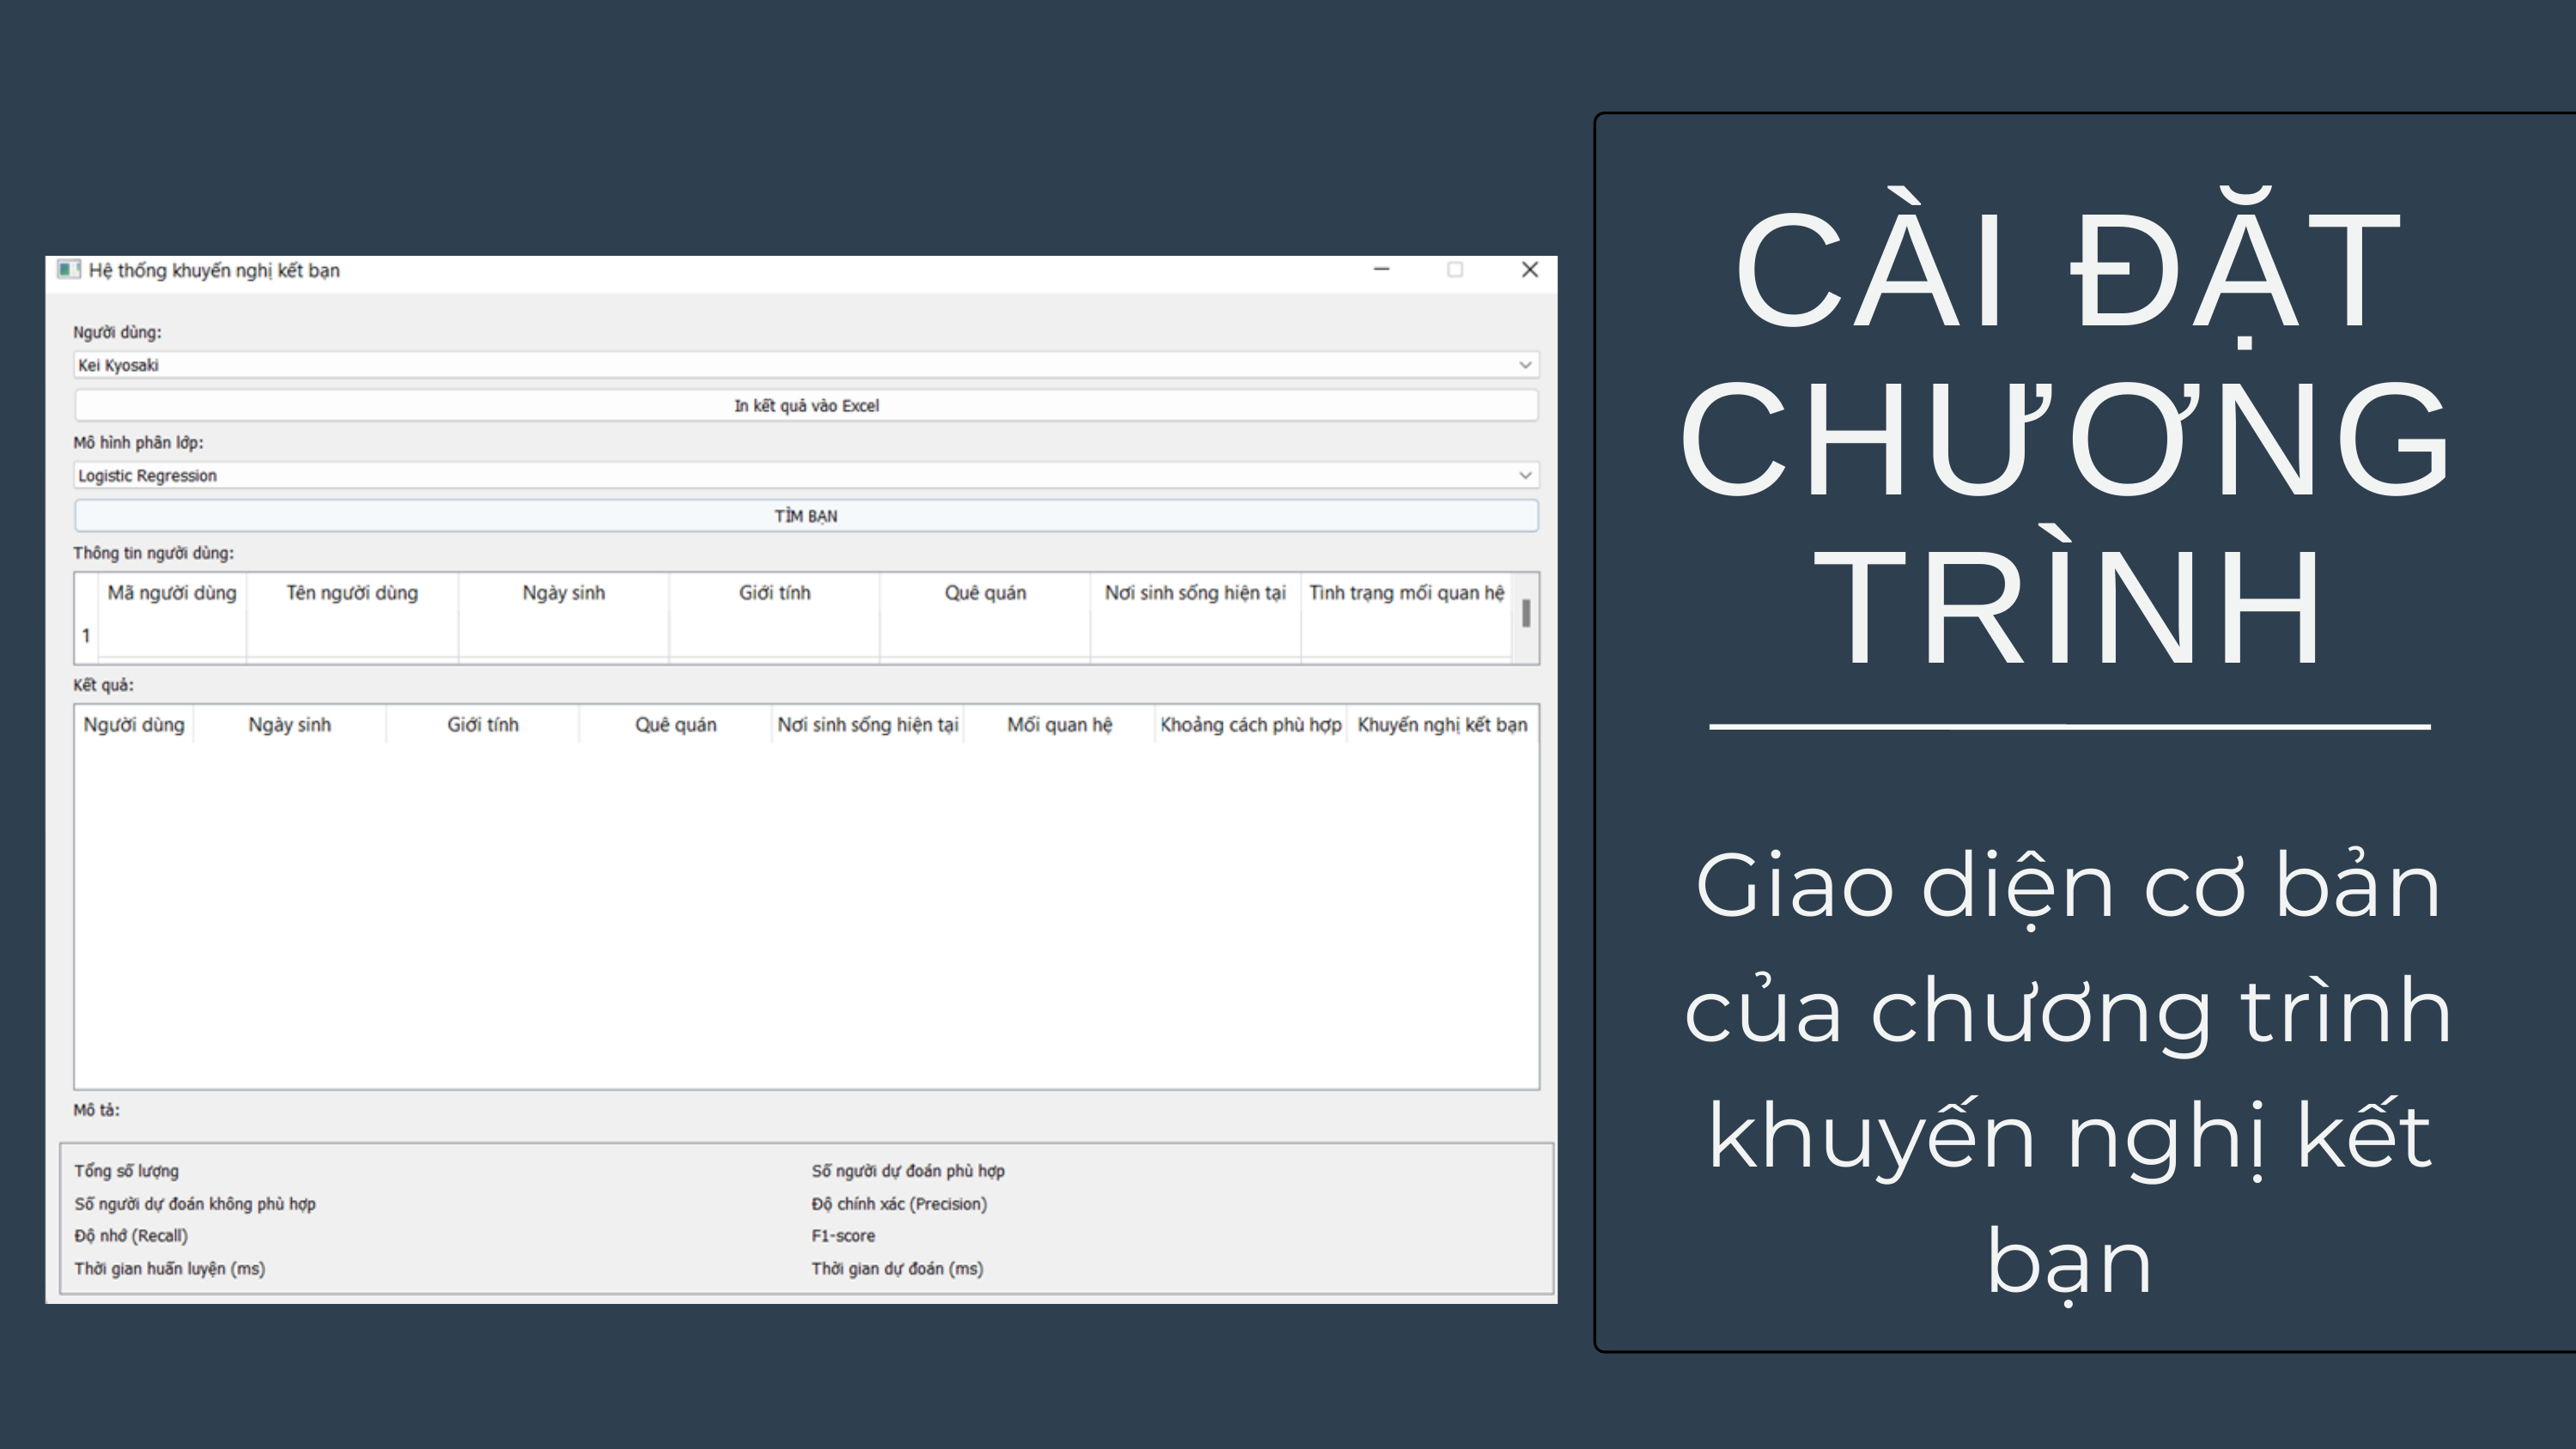

CÀI ĐẶT CHƯƠNG TRÌNH

Giao diện cơ bản của chương trình khuyến nghị kết bạn